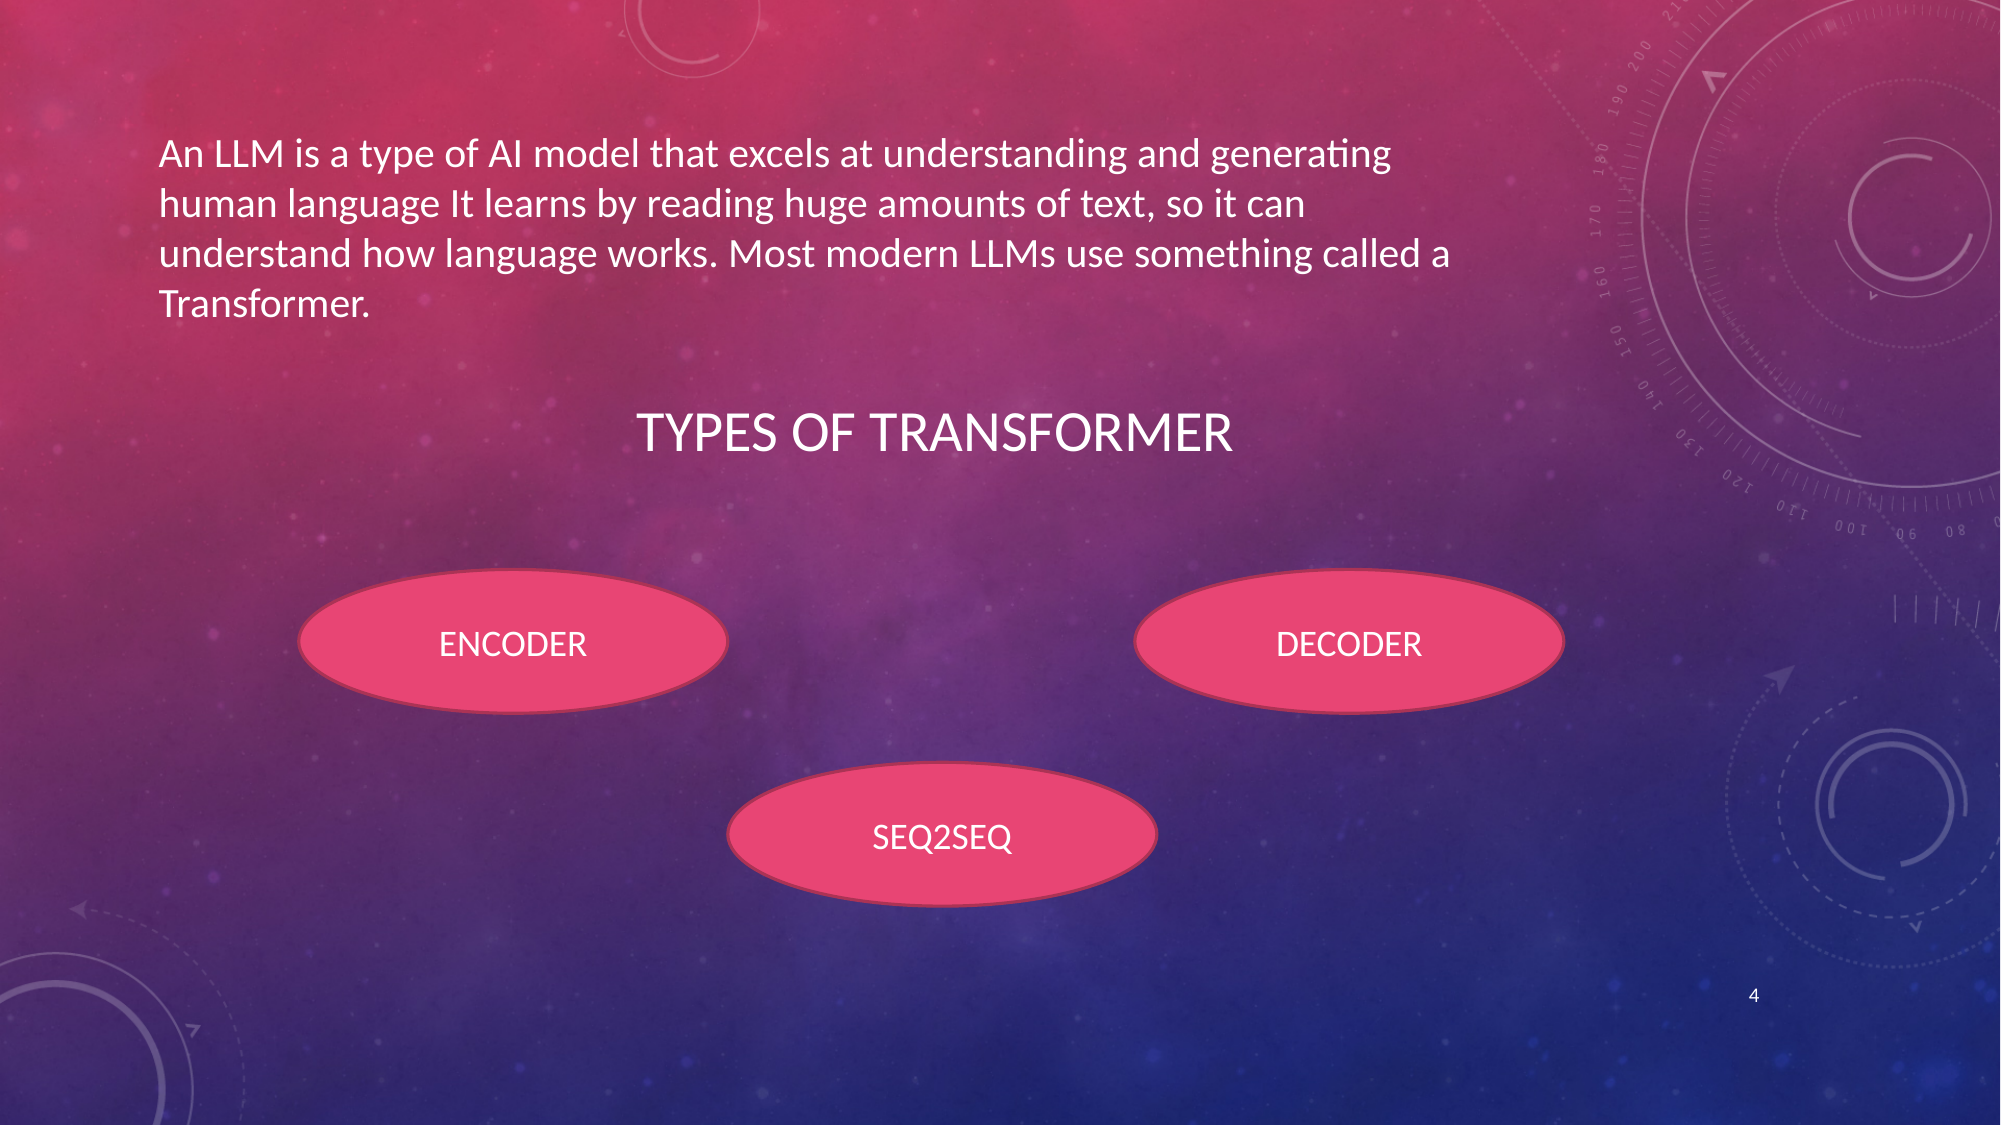

An LLM is a type of AI model that excels at understanding and generating human language It learns by reading huge amounts of text, so it can understand how language works. Most modern LLMs use something called a Transformer.
TYPES OF TRANSFORMER
ENCODER
DECODER
SEQ2SEQ
4